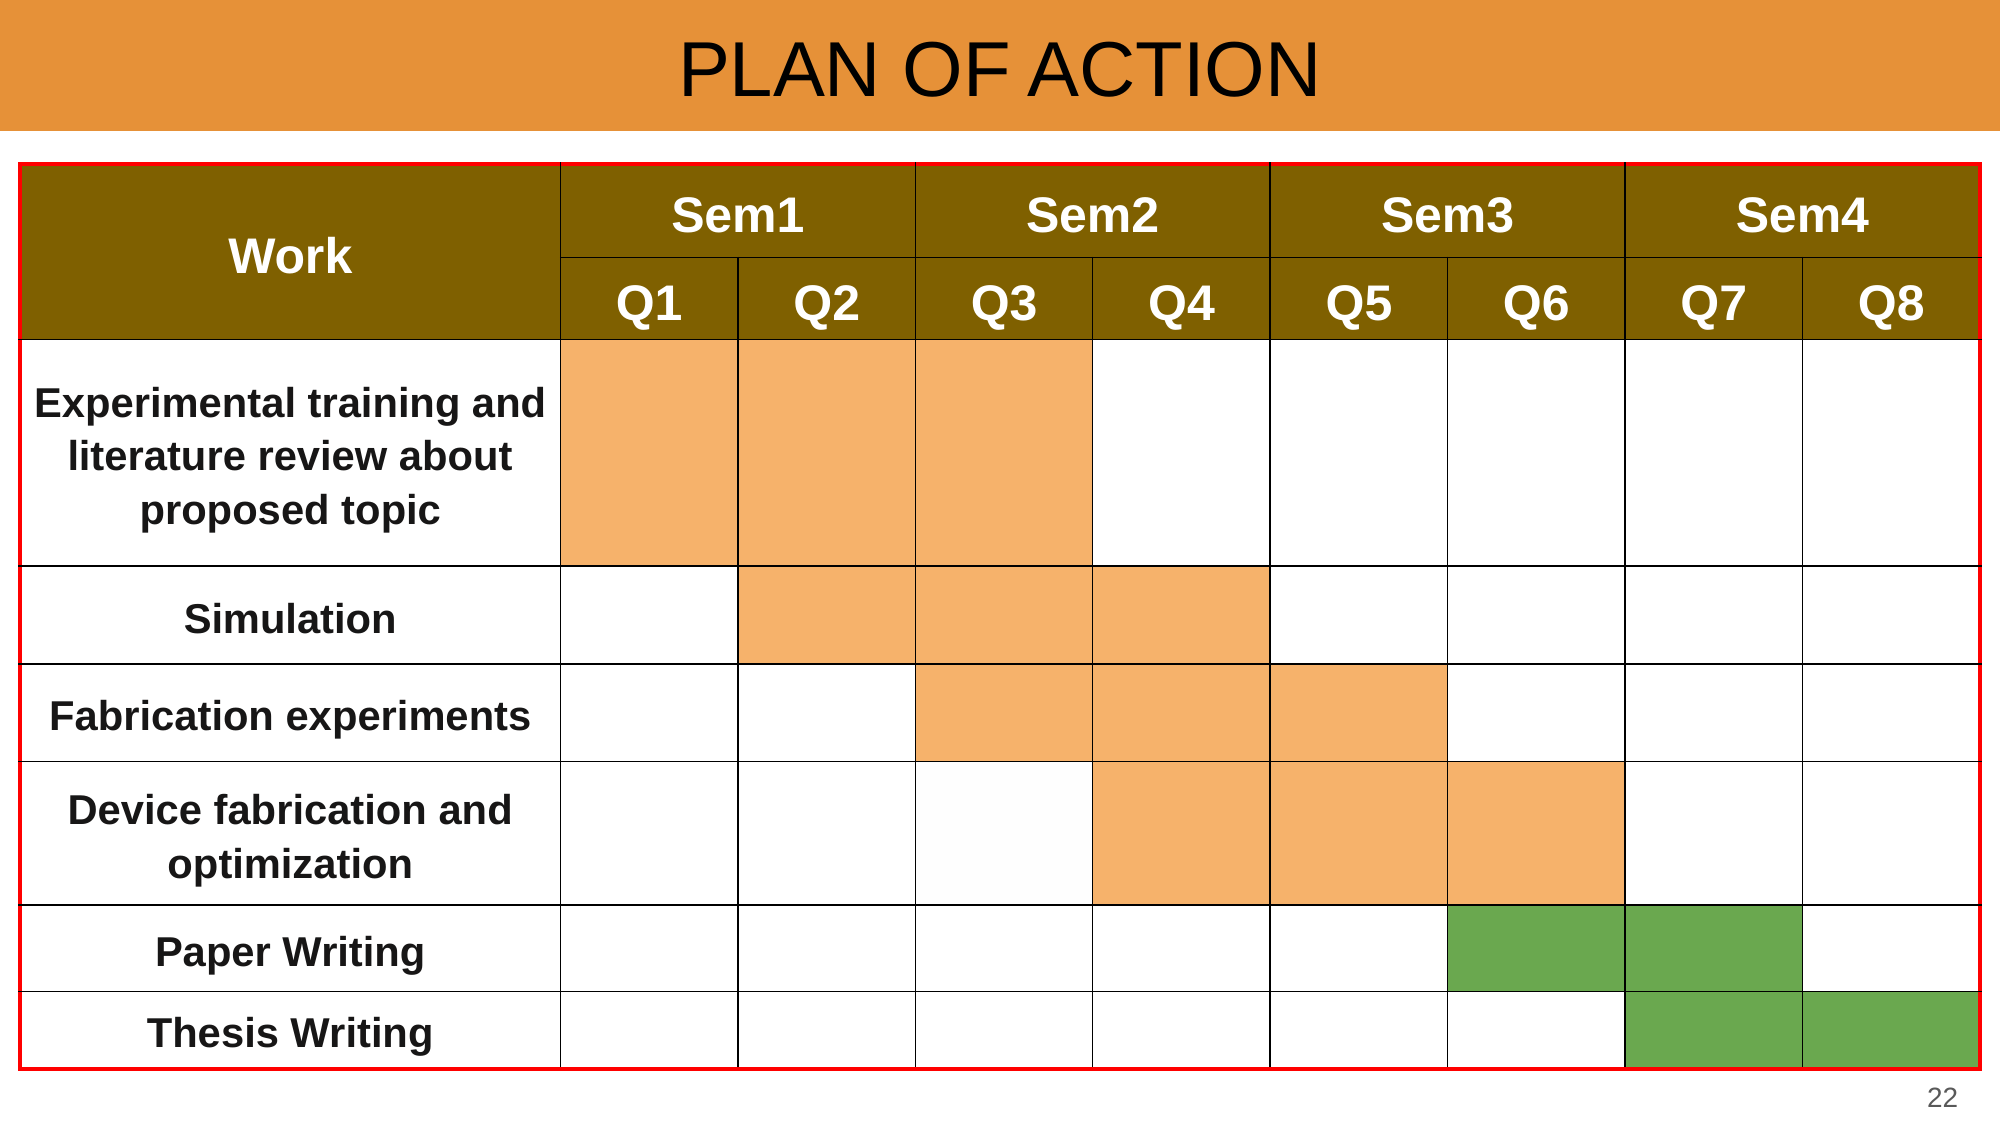

PLAN OF ACTION
| Work | Sem1 |  | Sem2 |  | Sem3 |  | Sem4 |  |
| --- | --- | --- | --- | --- | --- | --- | --- | --- |
|  | Q1 | Q2 | Q3 | Q4 | Q5 | Q6 | Q7 | Q8 |
| Experimental training and literature review about proposed topic |  |  |  |  |  |  |  |  |
| Simulation |  |  |  |  |  |  |  |  |
| Fabrication experiments |  |  |  |  |  |  |  |  |
| Device fabrication and optimization |  |  |  |  |  |  |  |  |
| Paper Writing |  |  |  |  |  |  |  |  |
| Thesis Writing |  |  |  |  |  |  |  |  |
22